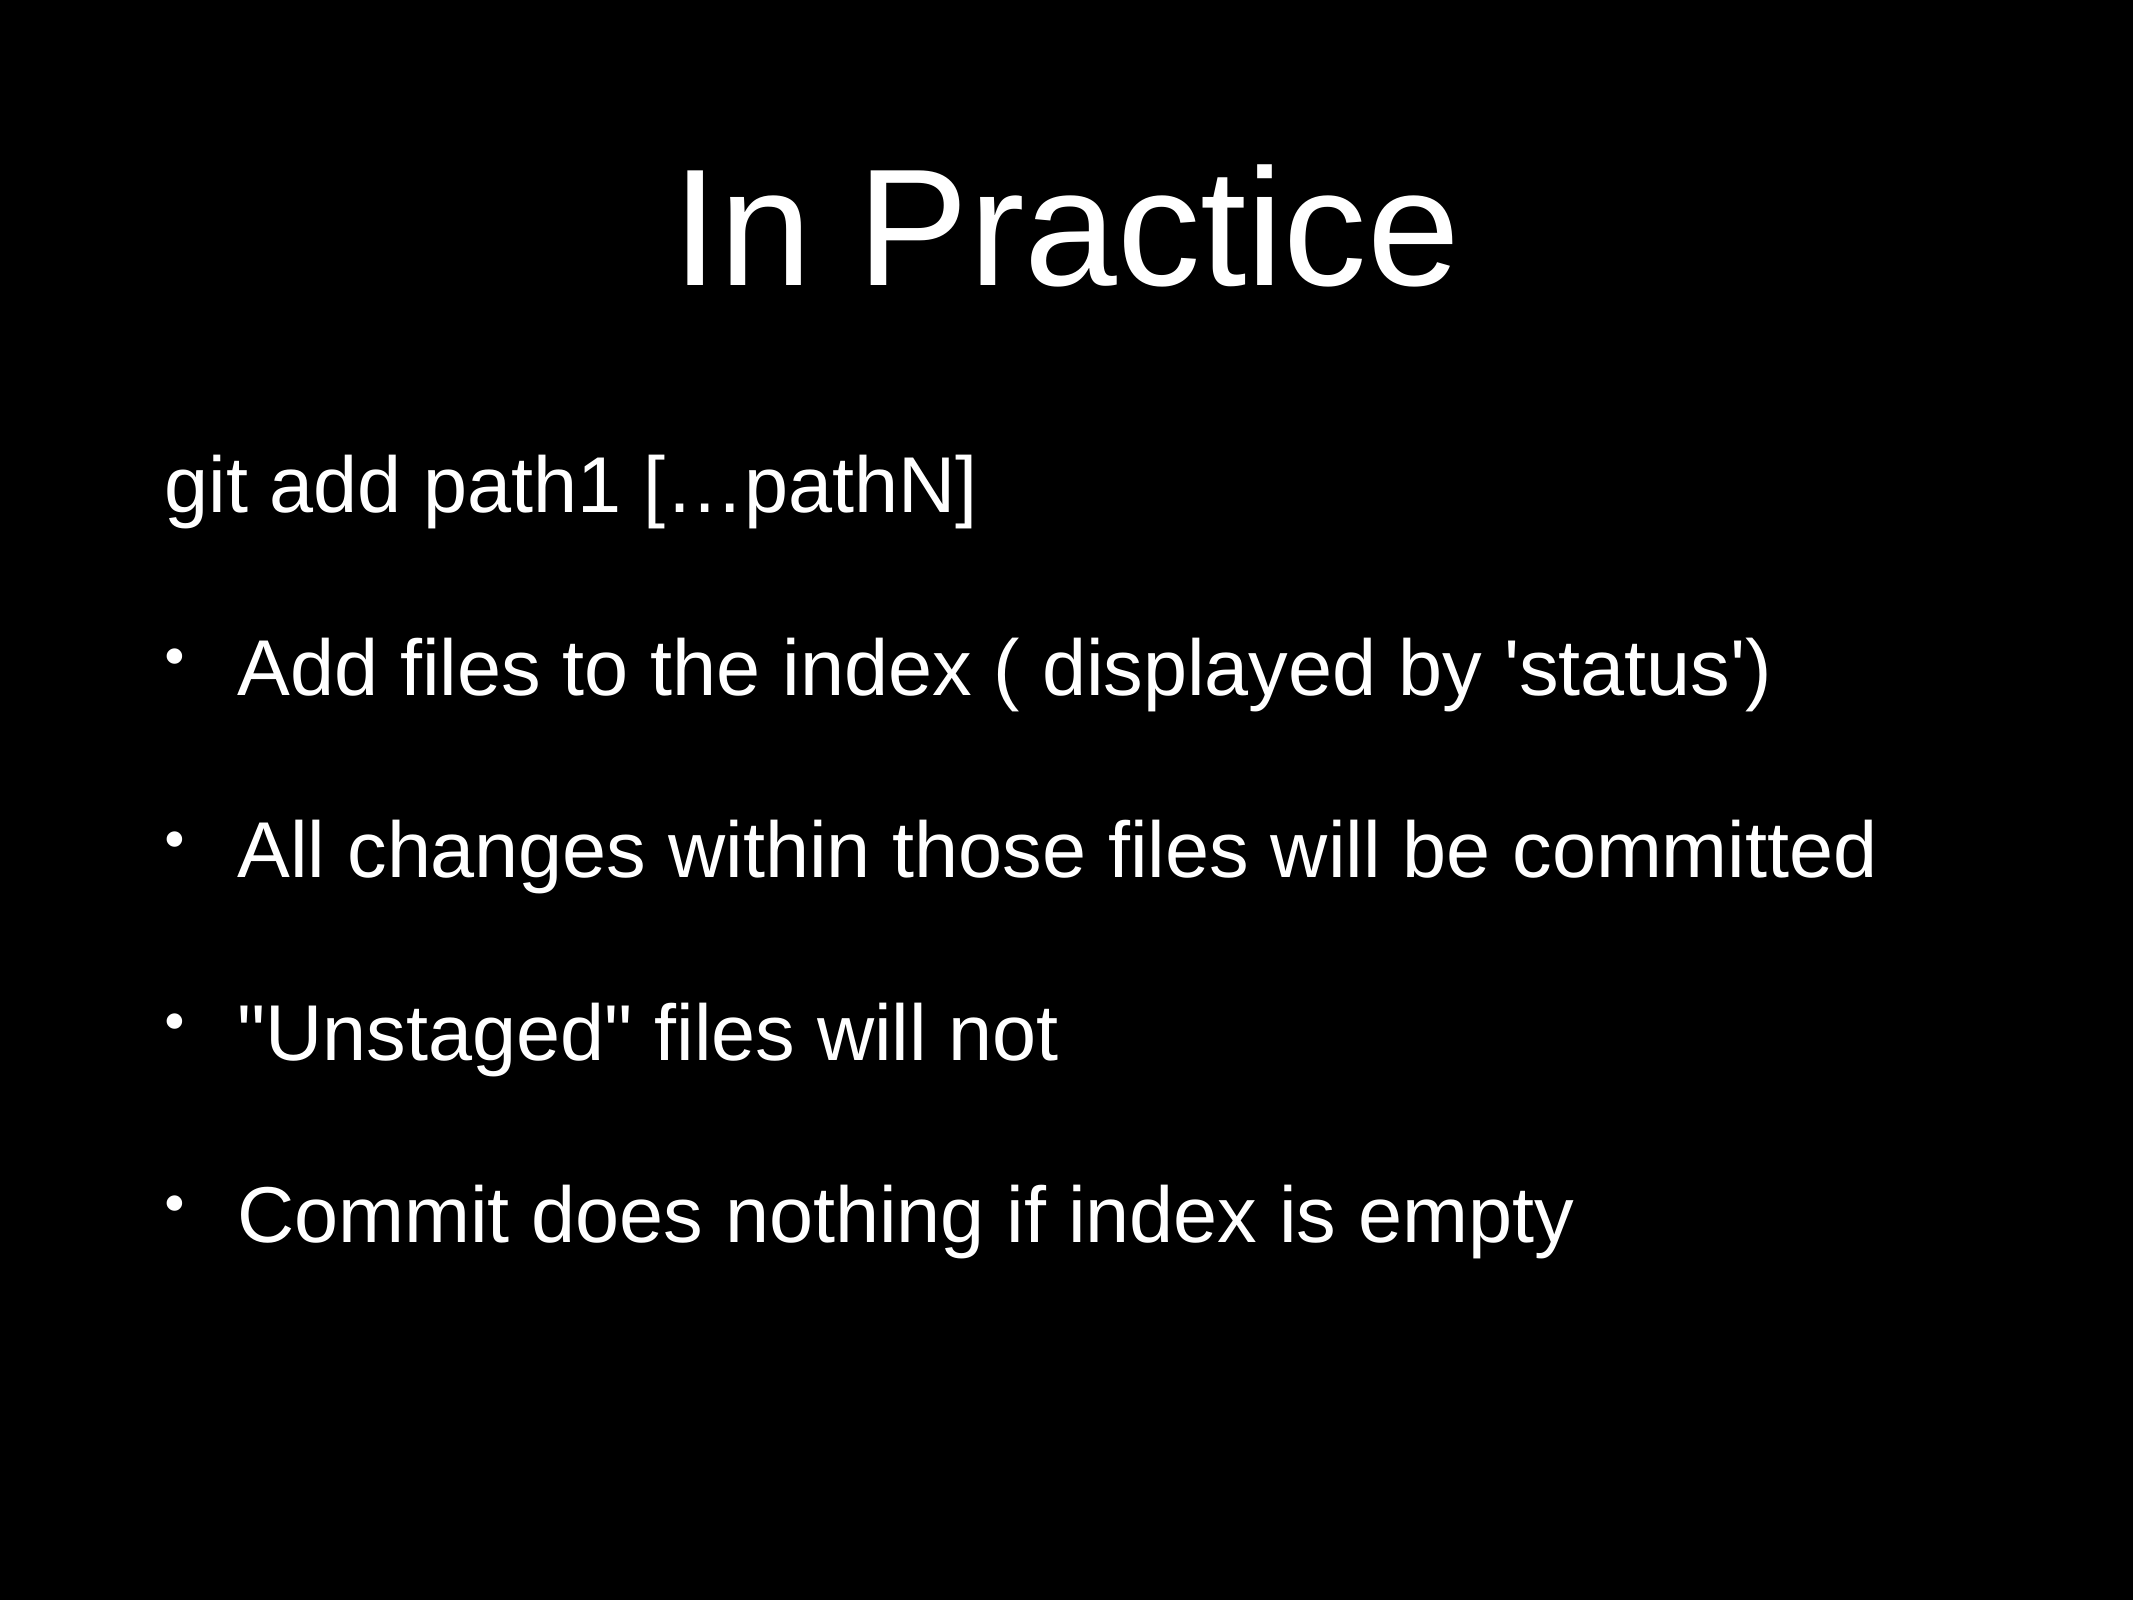

# In Practice
git add path1 […pathN]
Add files to the index ( displayed by 'status')
All changes within those files will be committed
"Unstaged" files will not
Commit does nothing if index is empty